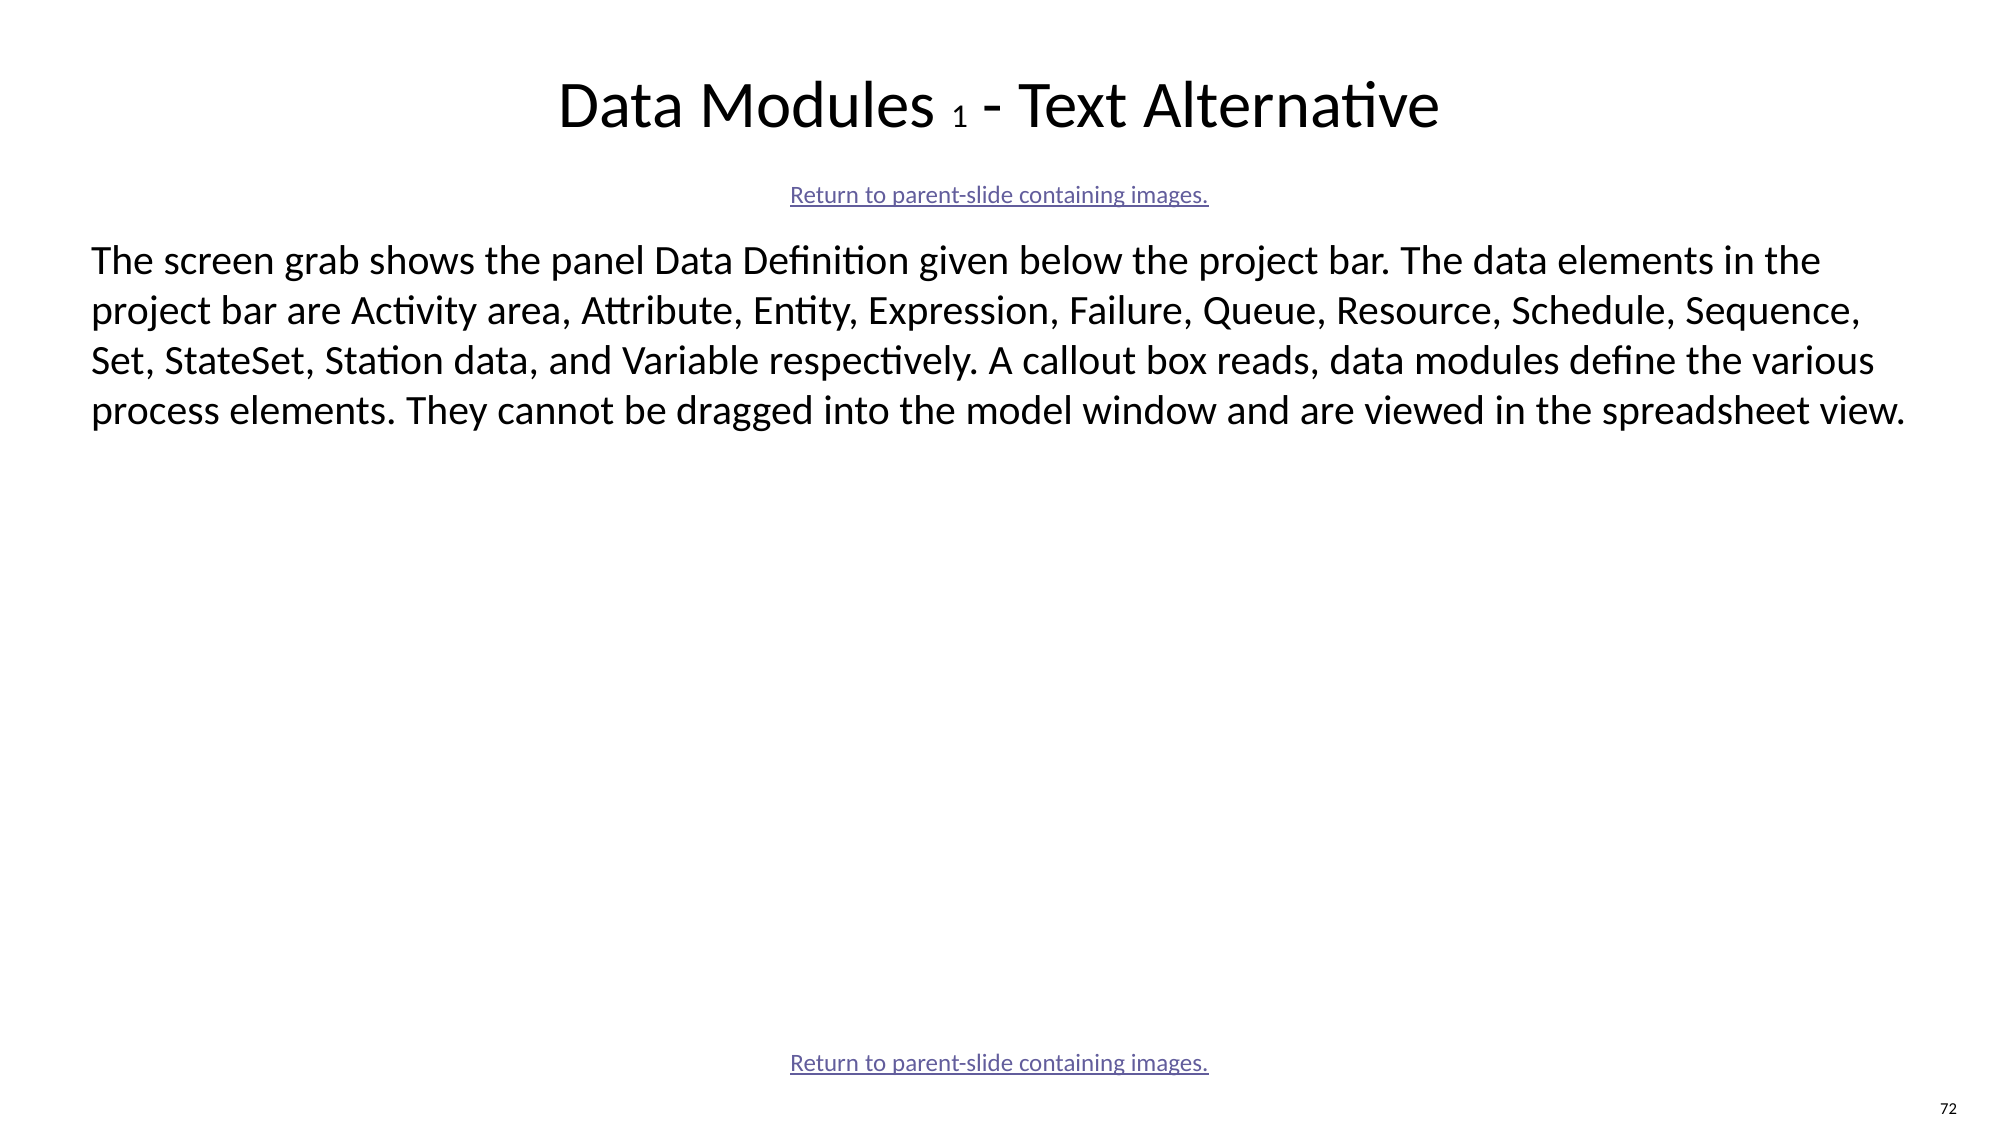

# Data Modules 1 - Text Alternative
Return to parent-slide containing images.
The screen grab shows the panel Data Definition given below the project bar. The data elements in the project bar are Activity area, Attribute, Entity, Expression, Failure, Queue, Resource, Schedule, Sequence, Set, StateSet, Station data, and Variable respectively. A callout box reads, data modules define the various process elements. They cannot be dragged into the model window and are viewed in the spreadsheet view.
Return to parent-slide containing images.
72